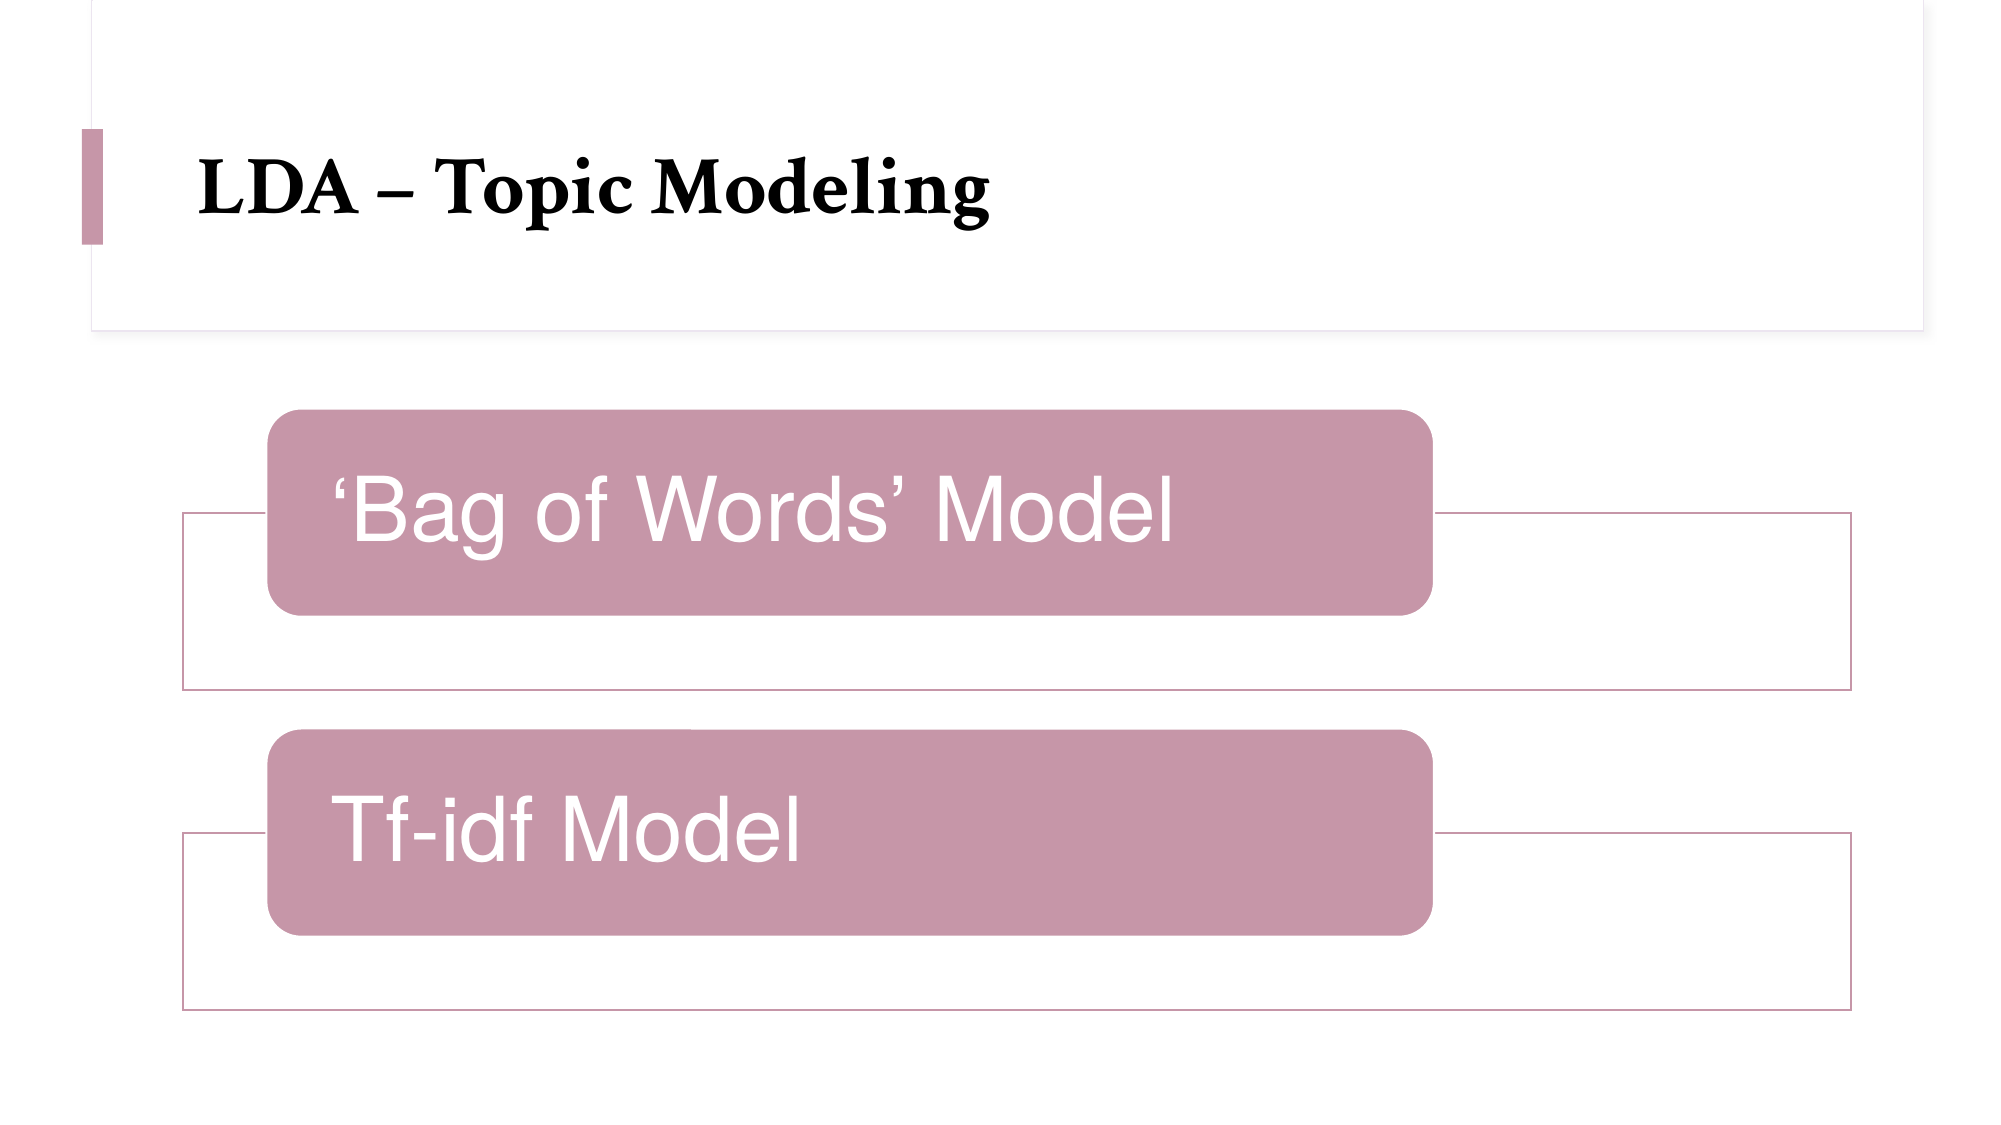

# LDA – Topic Modeling
‘Bag of Words’ Model
Tf-idf Model